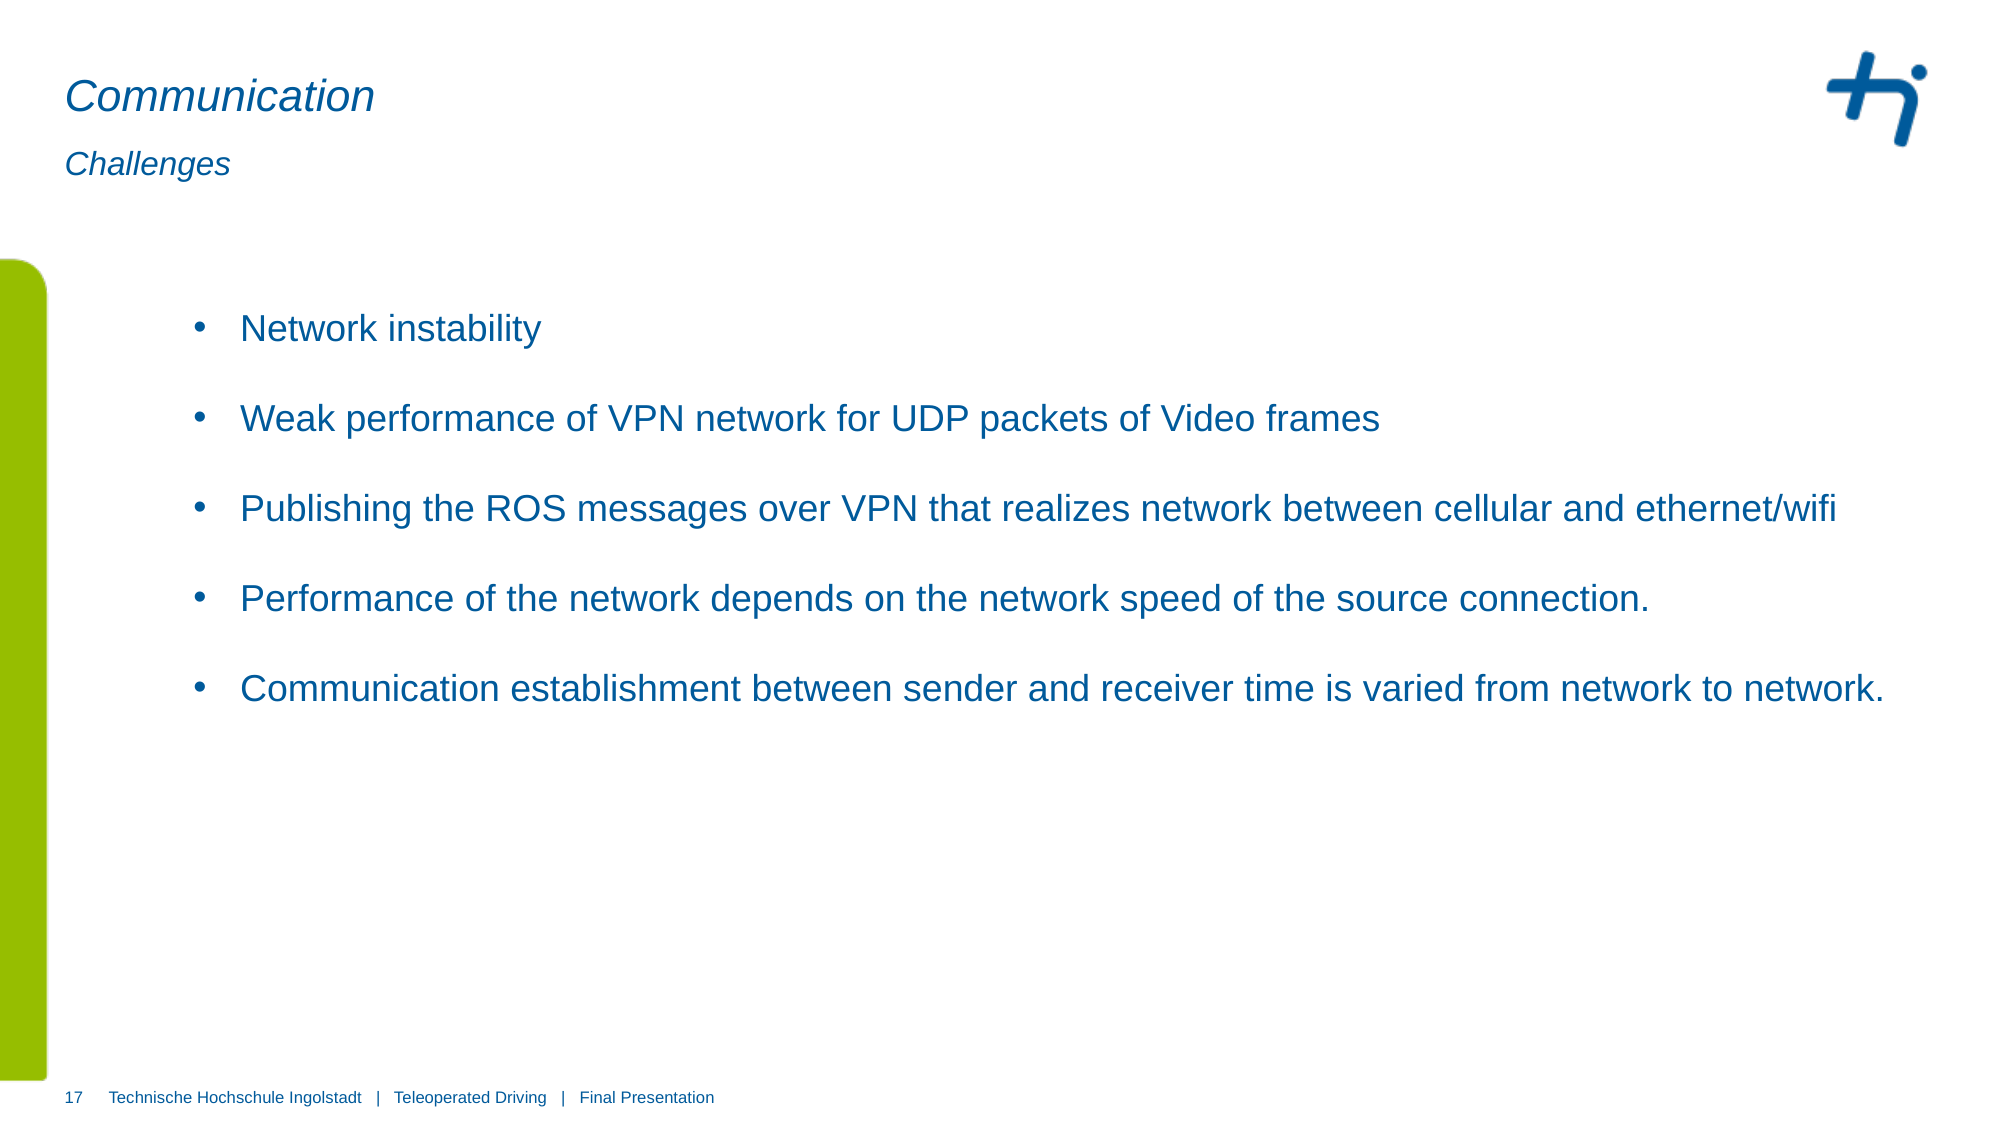

# Communication
Challenges
Network instability

Weak performance of VPN network for UDP packets of Video frames

Publishing the ROS messages over VPN that realizes network between cellular and ethernet/wifi

Performance of the network depends on the network speed of the source connection.

Communication establishment between sender and receiver time is varied from network to network.

17